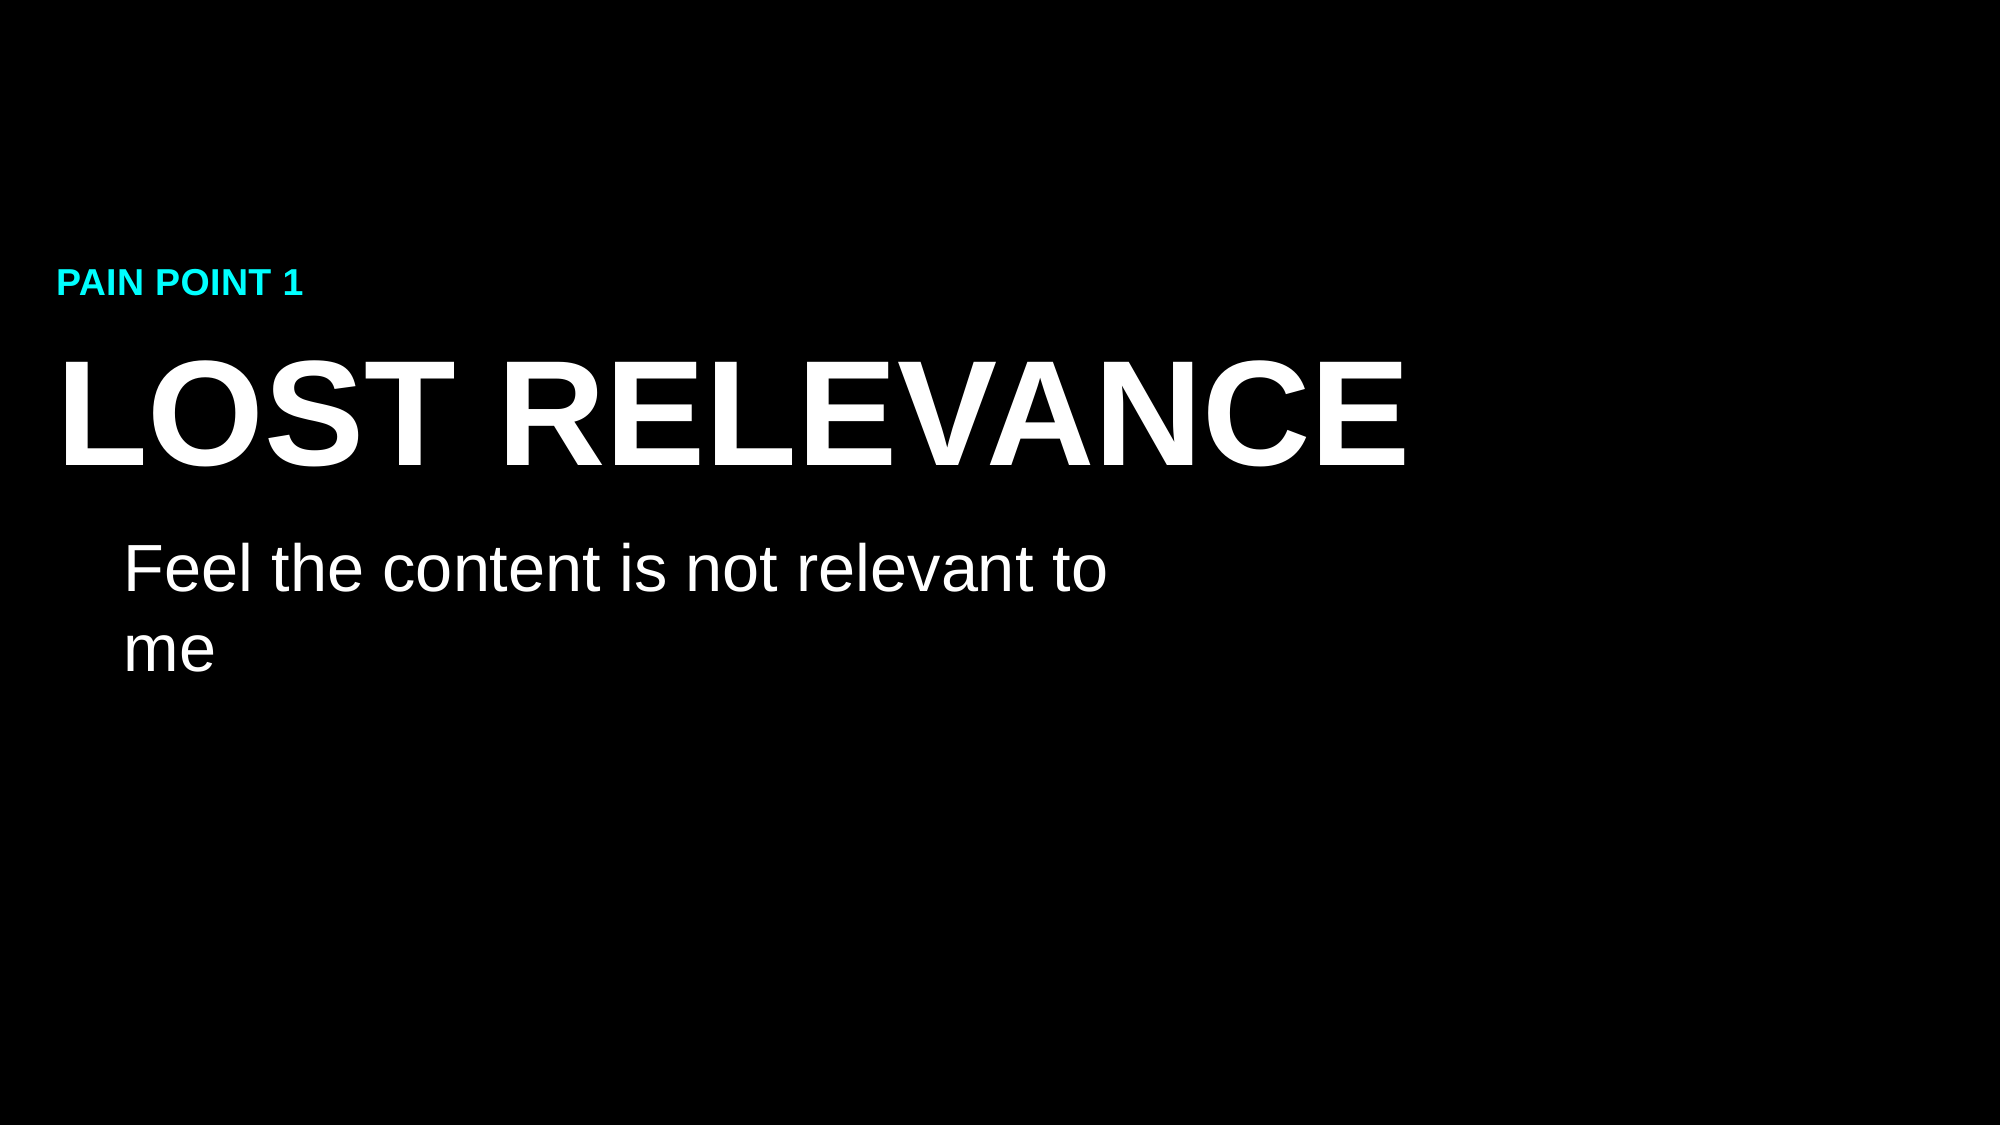

PAIN POINT 1
LOST RELEVANCE
Feel the content is not relevant to me